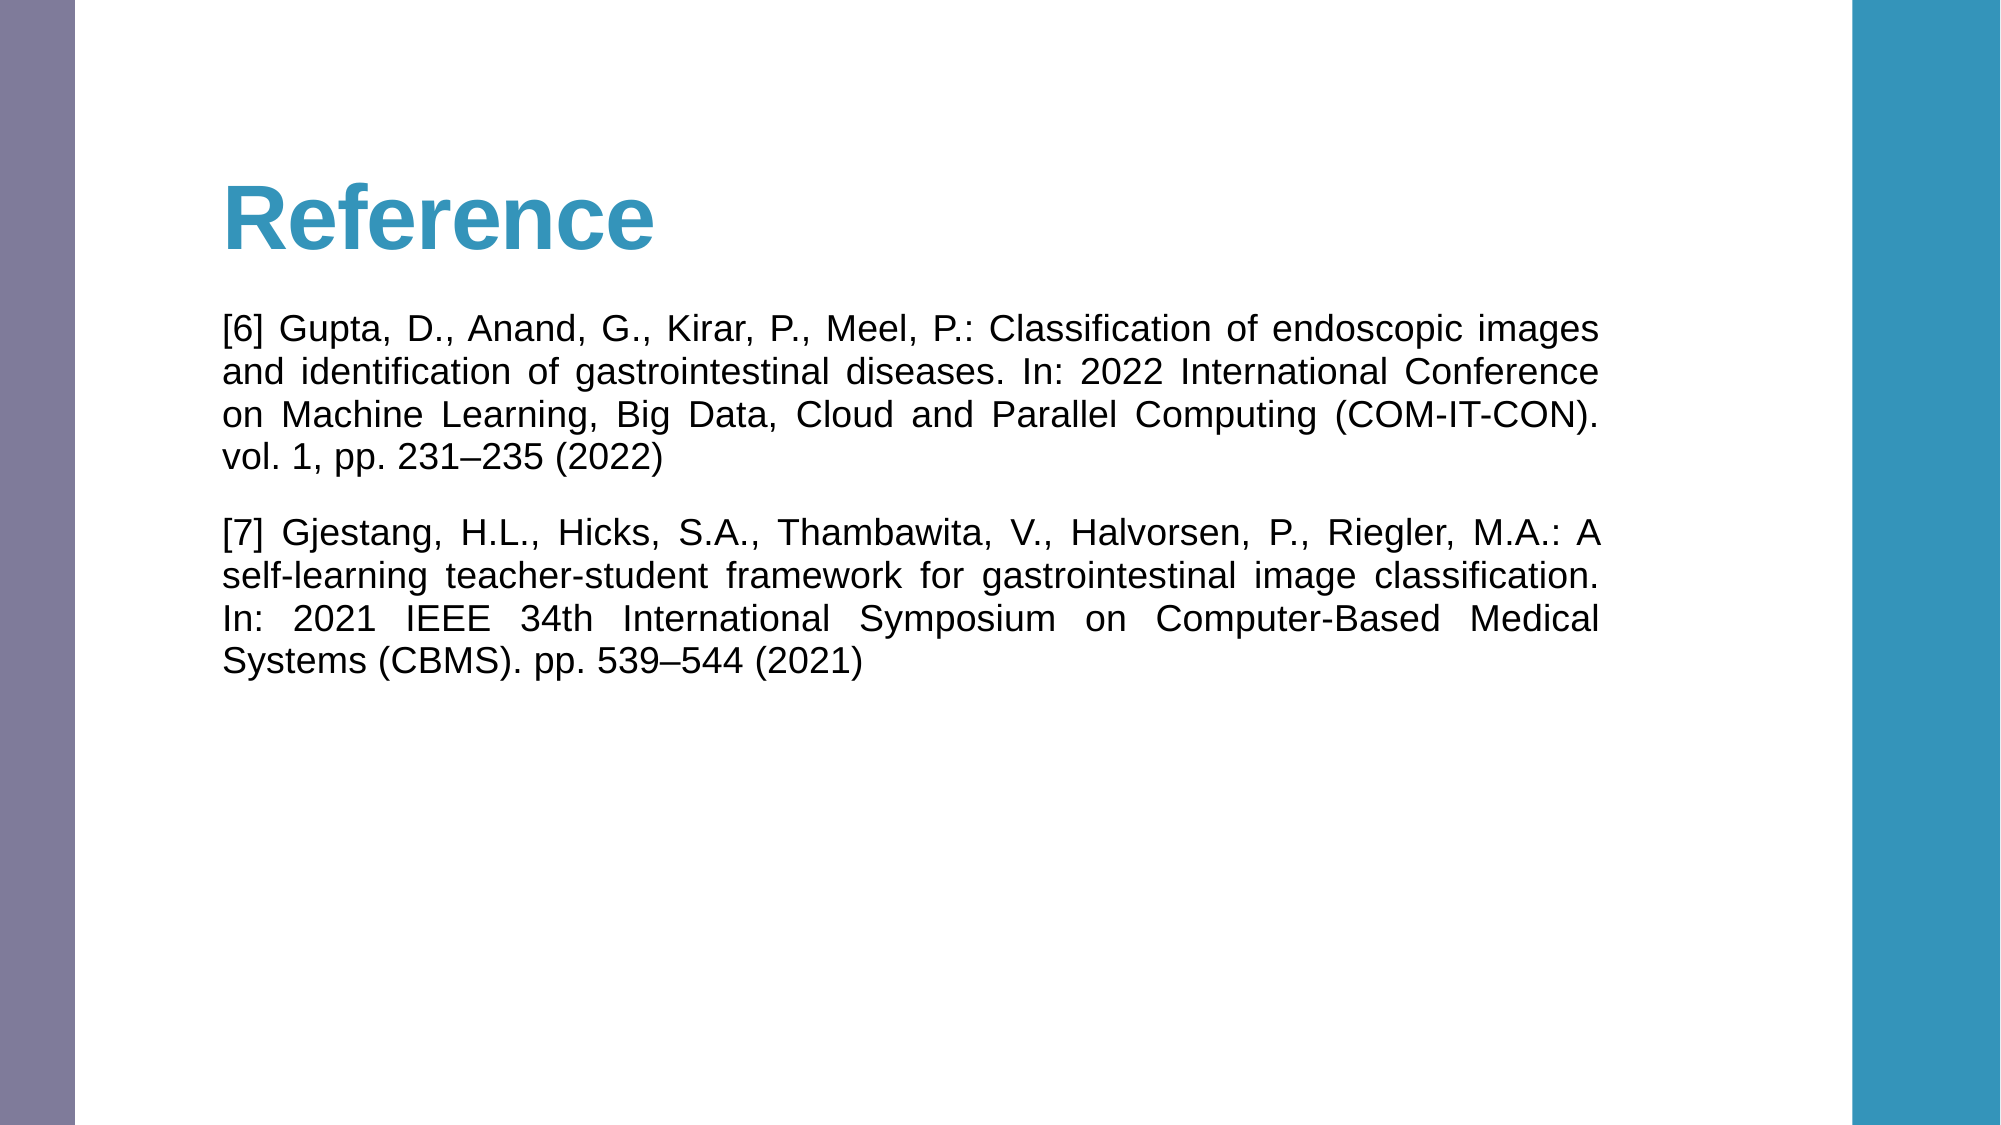

# Reference
[6] Gupta, D., Anand, G., Kirar, P., Meel, P.: Classification of endoscopic images and identification of gastrointestinal diseases. In: 2022 International Conference on Machine Learning, Big Data, Cloud and Parallel Computing (COM-IT-CON). vol. 1, pp. 231–235 (2022)
[7] Gjestang, H.L., Hicks, S.A., Thambawita, V., Halvorsen, P., Riegler, M.A.: A self-learning teacher-student framework for gastrointestinal image classification. In: 2021 IEEE 34th International Symposium on Computer-Based Medical Systems (CBMS). pp. 539–544 (2021)